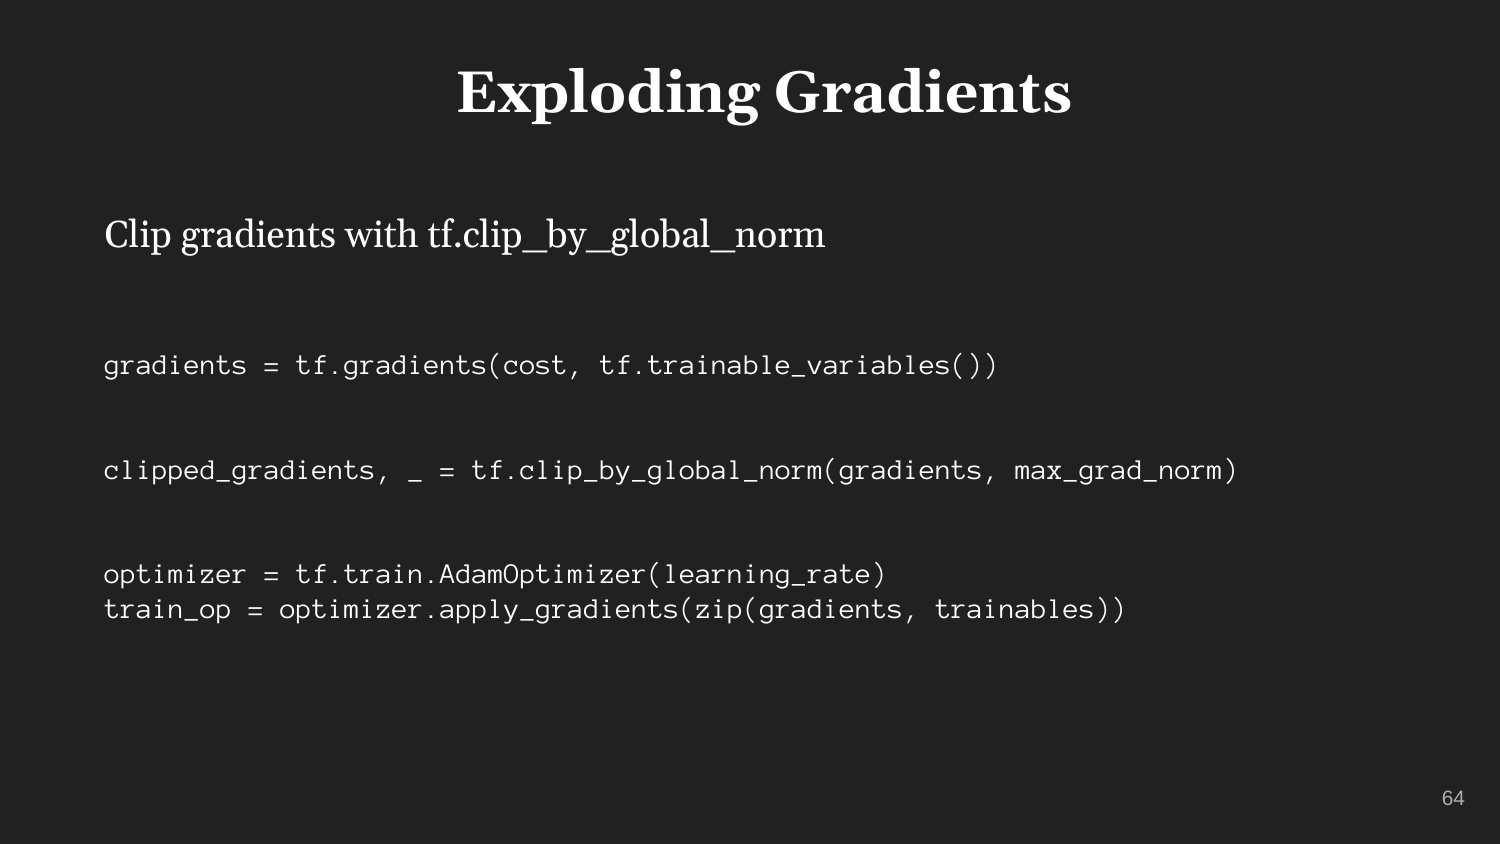

# Exploding Gradients
Clip gradients with tf.clip_by_global_norm

gradients = tf.gradients(cost, tf.trainable_variables())

clipped_gradients, _ = tf.clip_by_global_norm(gradients, max_grad_norm)

optimizer = tf.train.AdamOptimizer(learning_rate)
train_op = optimizer.apply_gradients(zip(gradients, trainables))

64